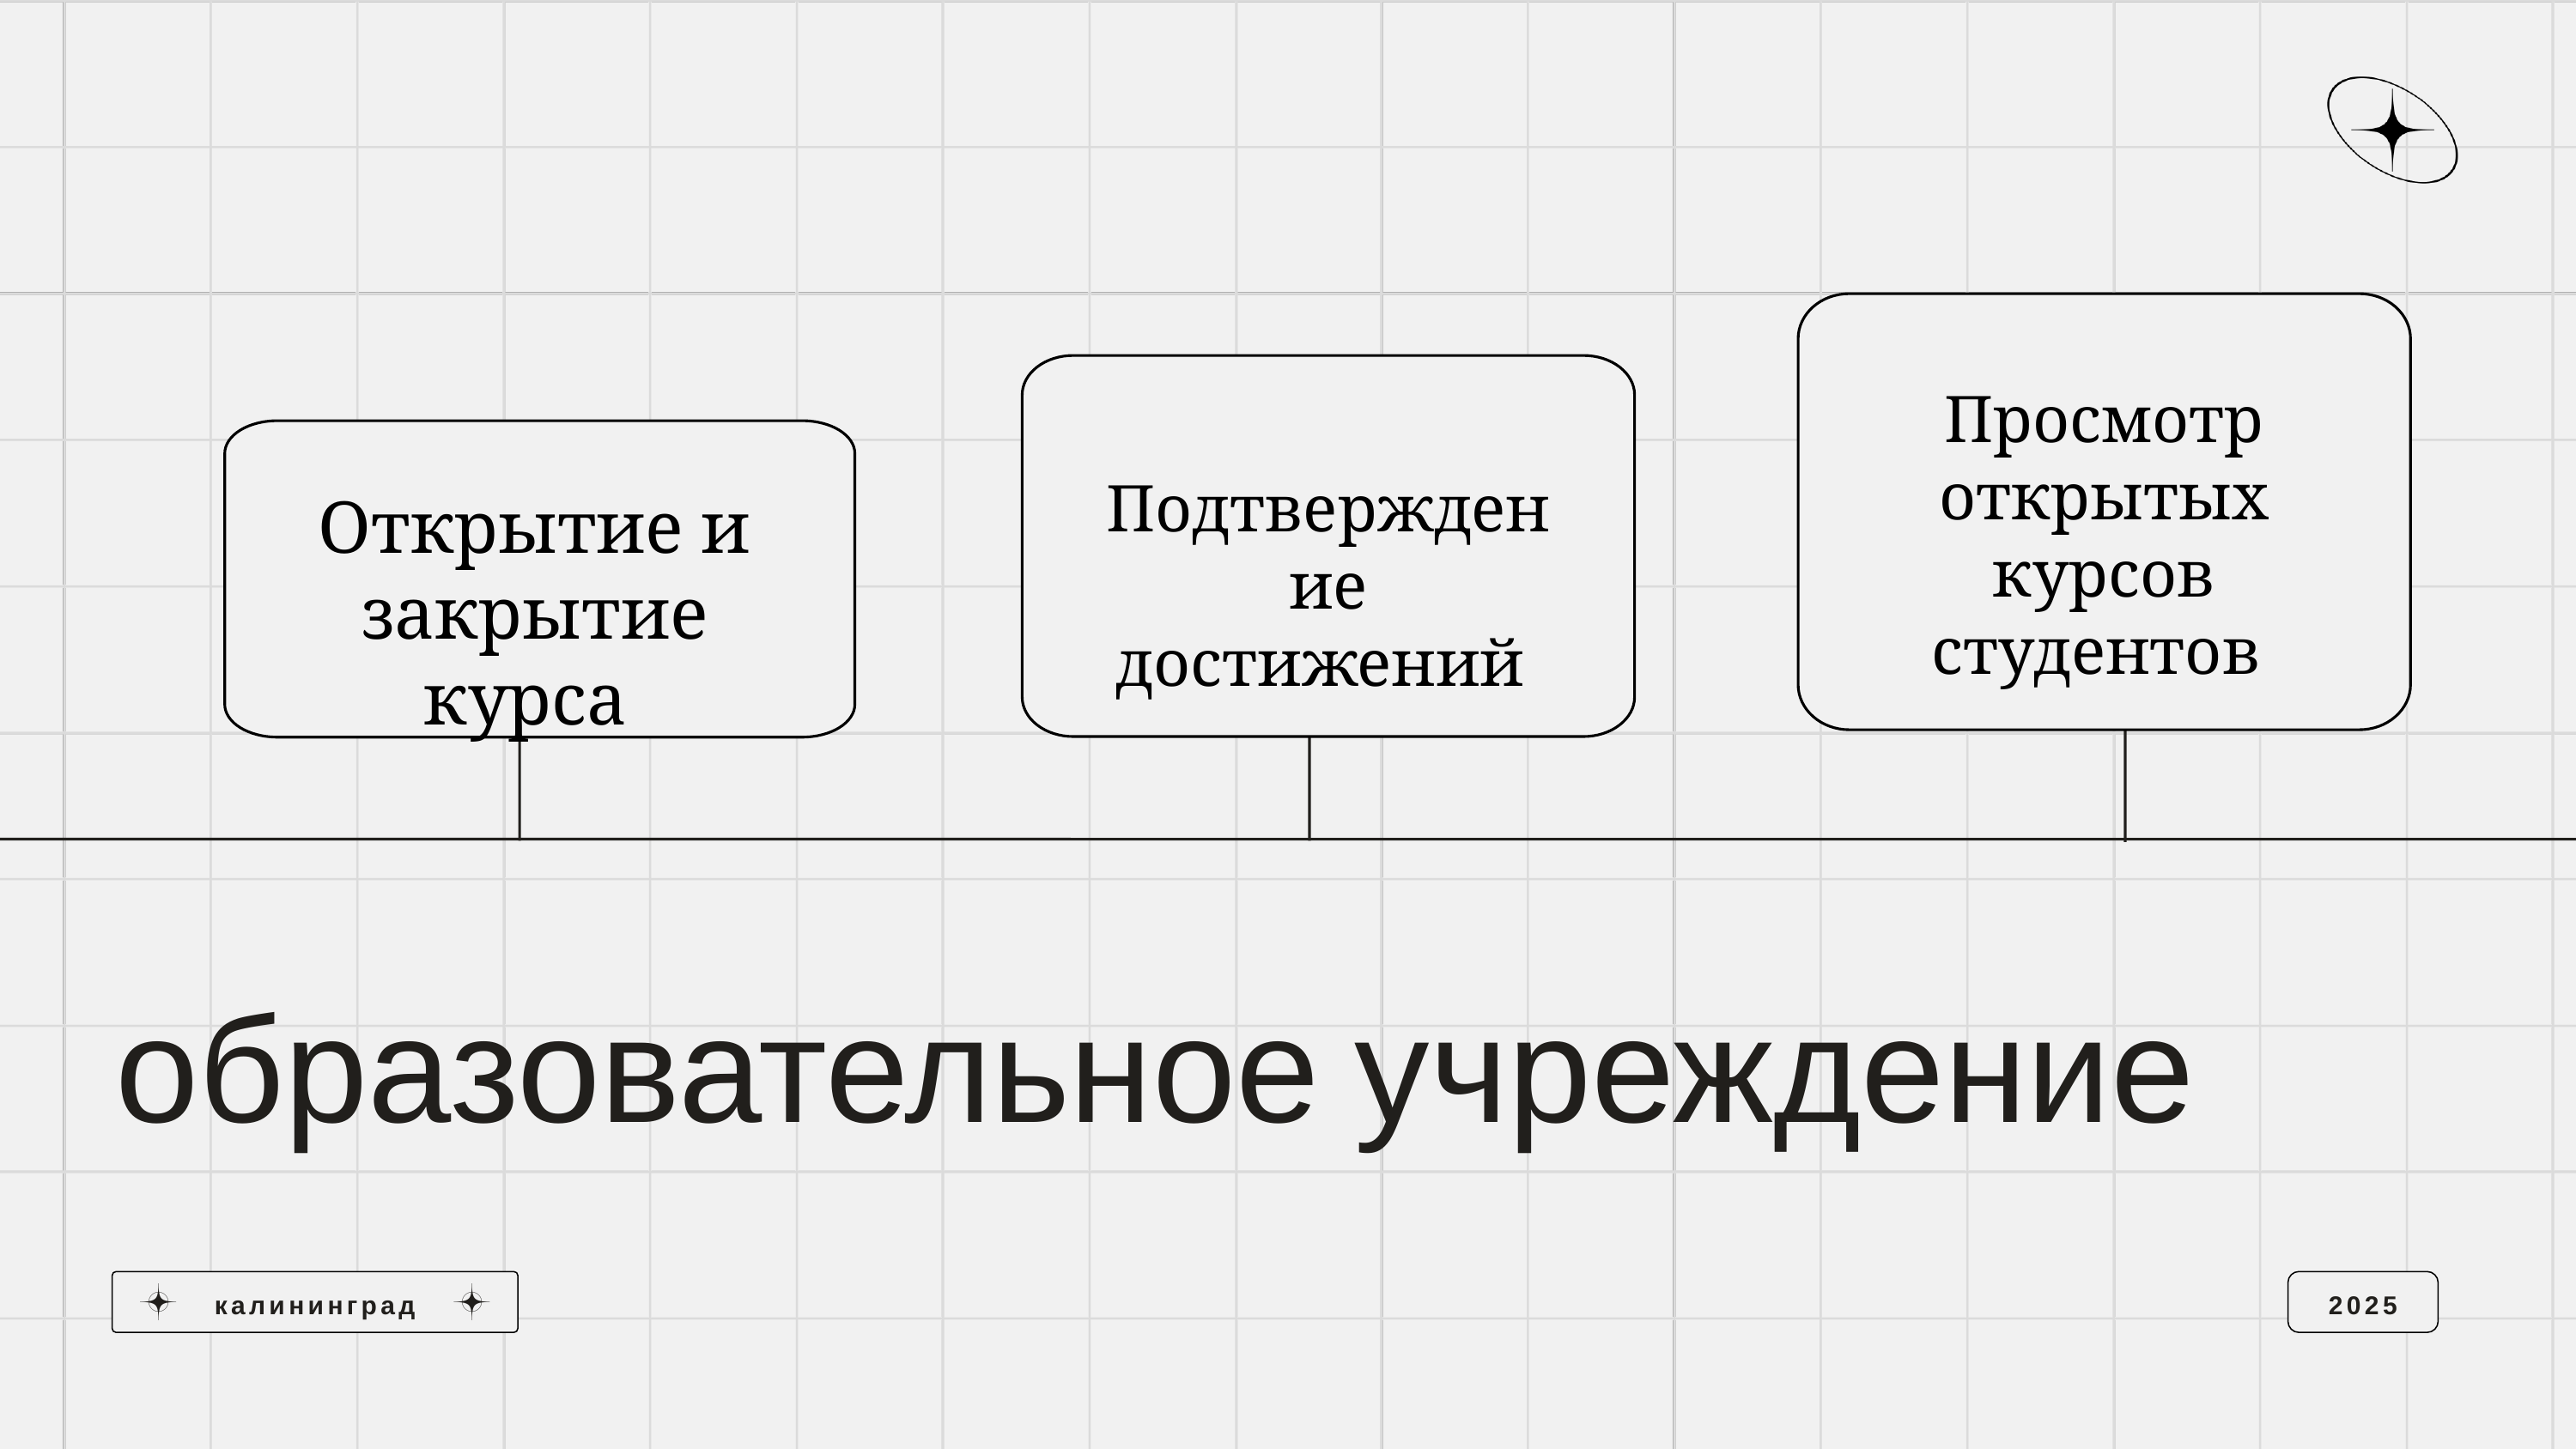

Просмотр открытых курсов студентов

Подтверждение достижений
Открытие и закрытие курса

образовательное учреждение

калининград

2025